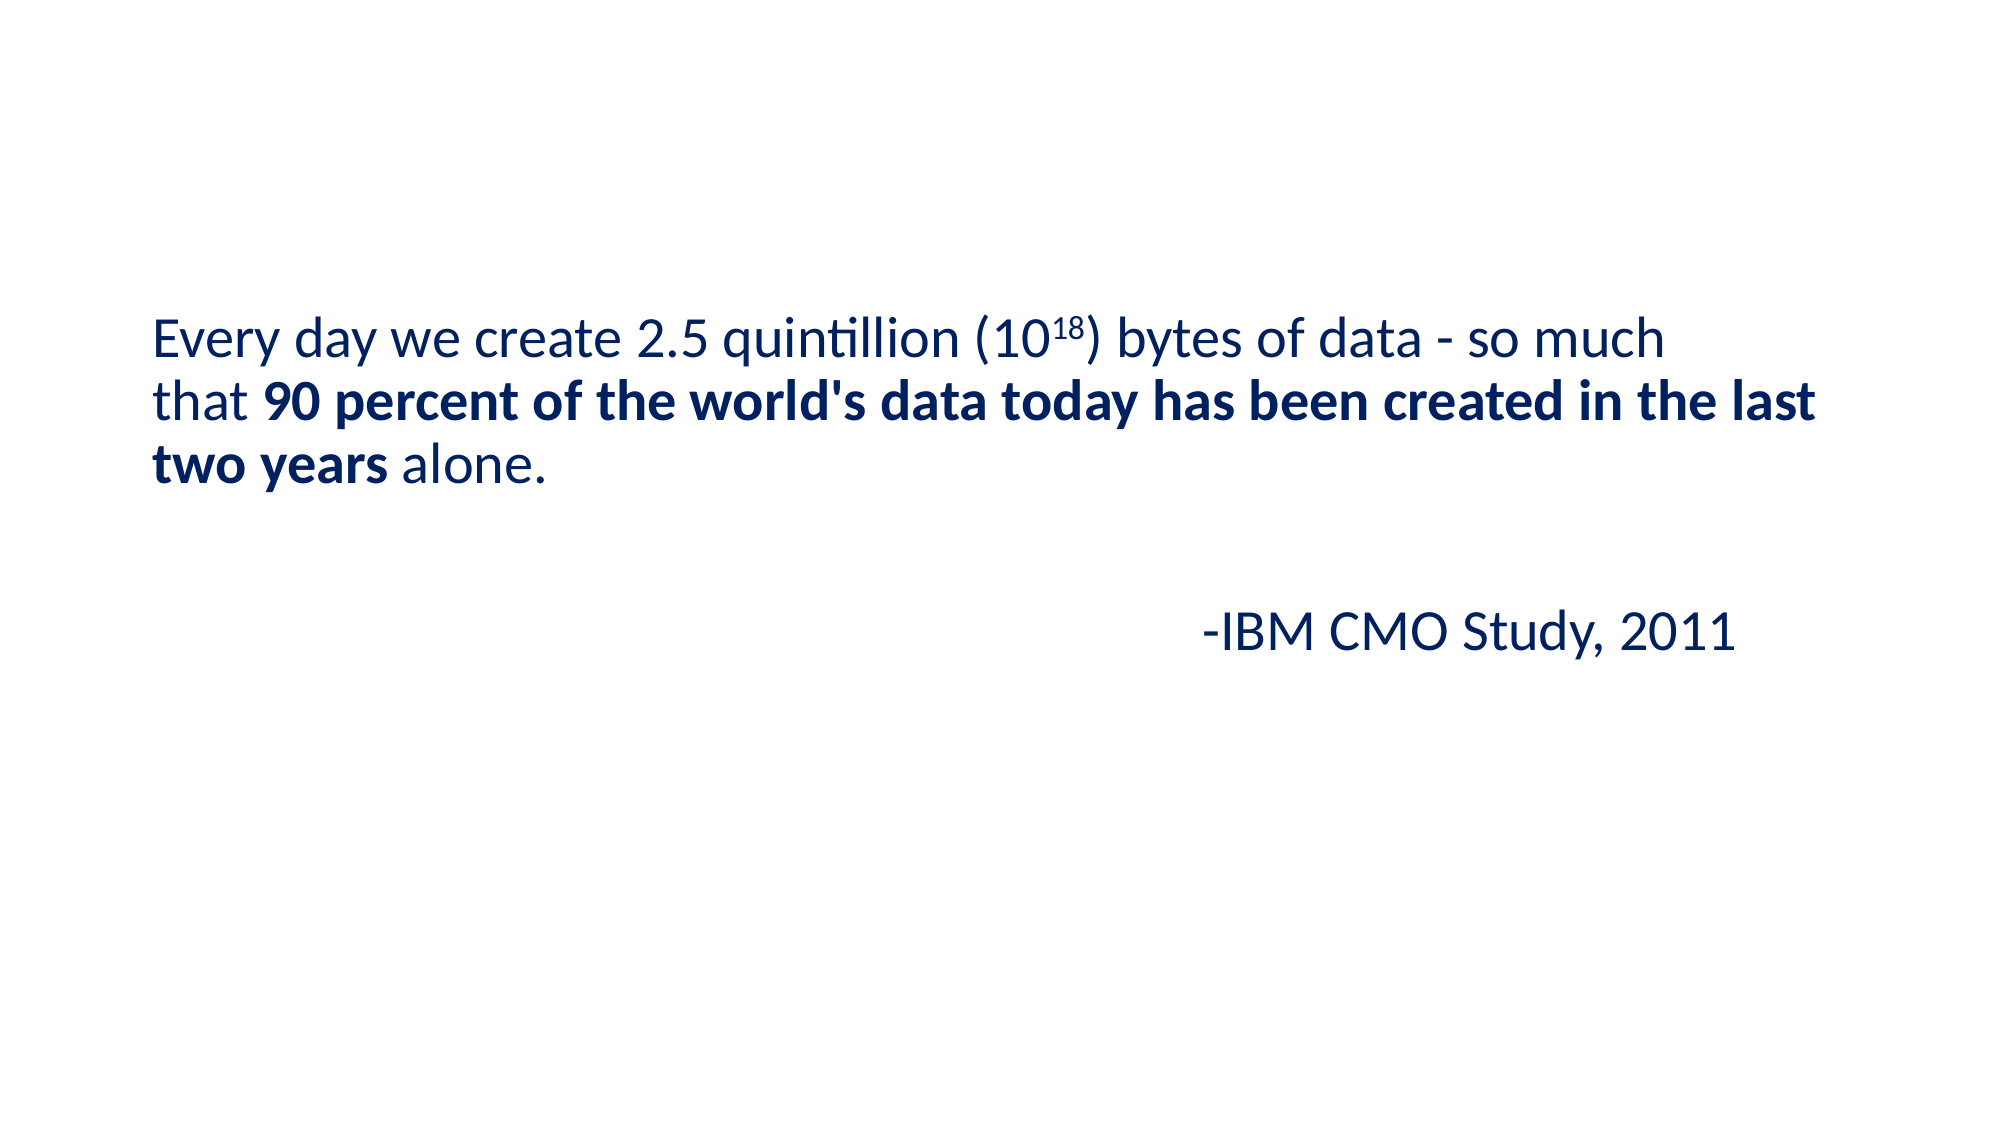

Every day we create 2.5 quintillion (1018) bytes of data - so much that 90 percent of the world's data today has been created in the last two years alone.

							-IBM CMO Study, 2011